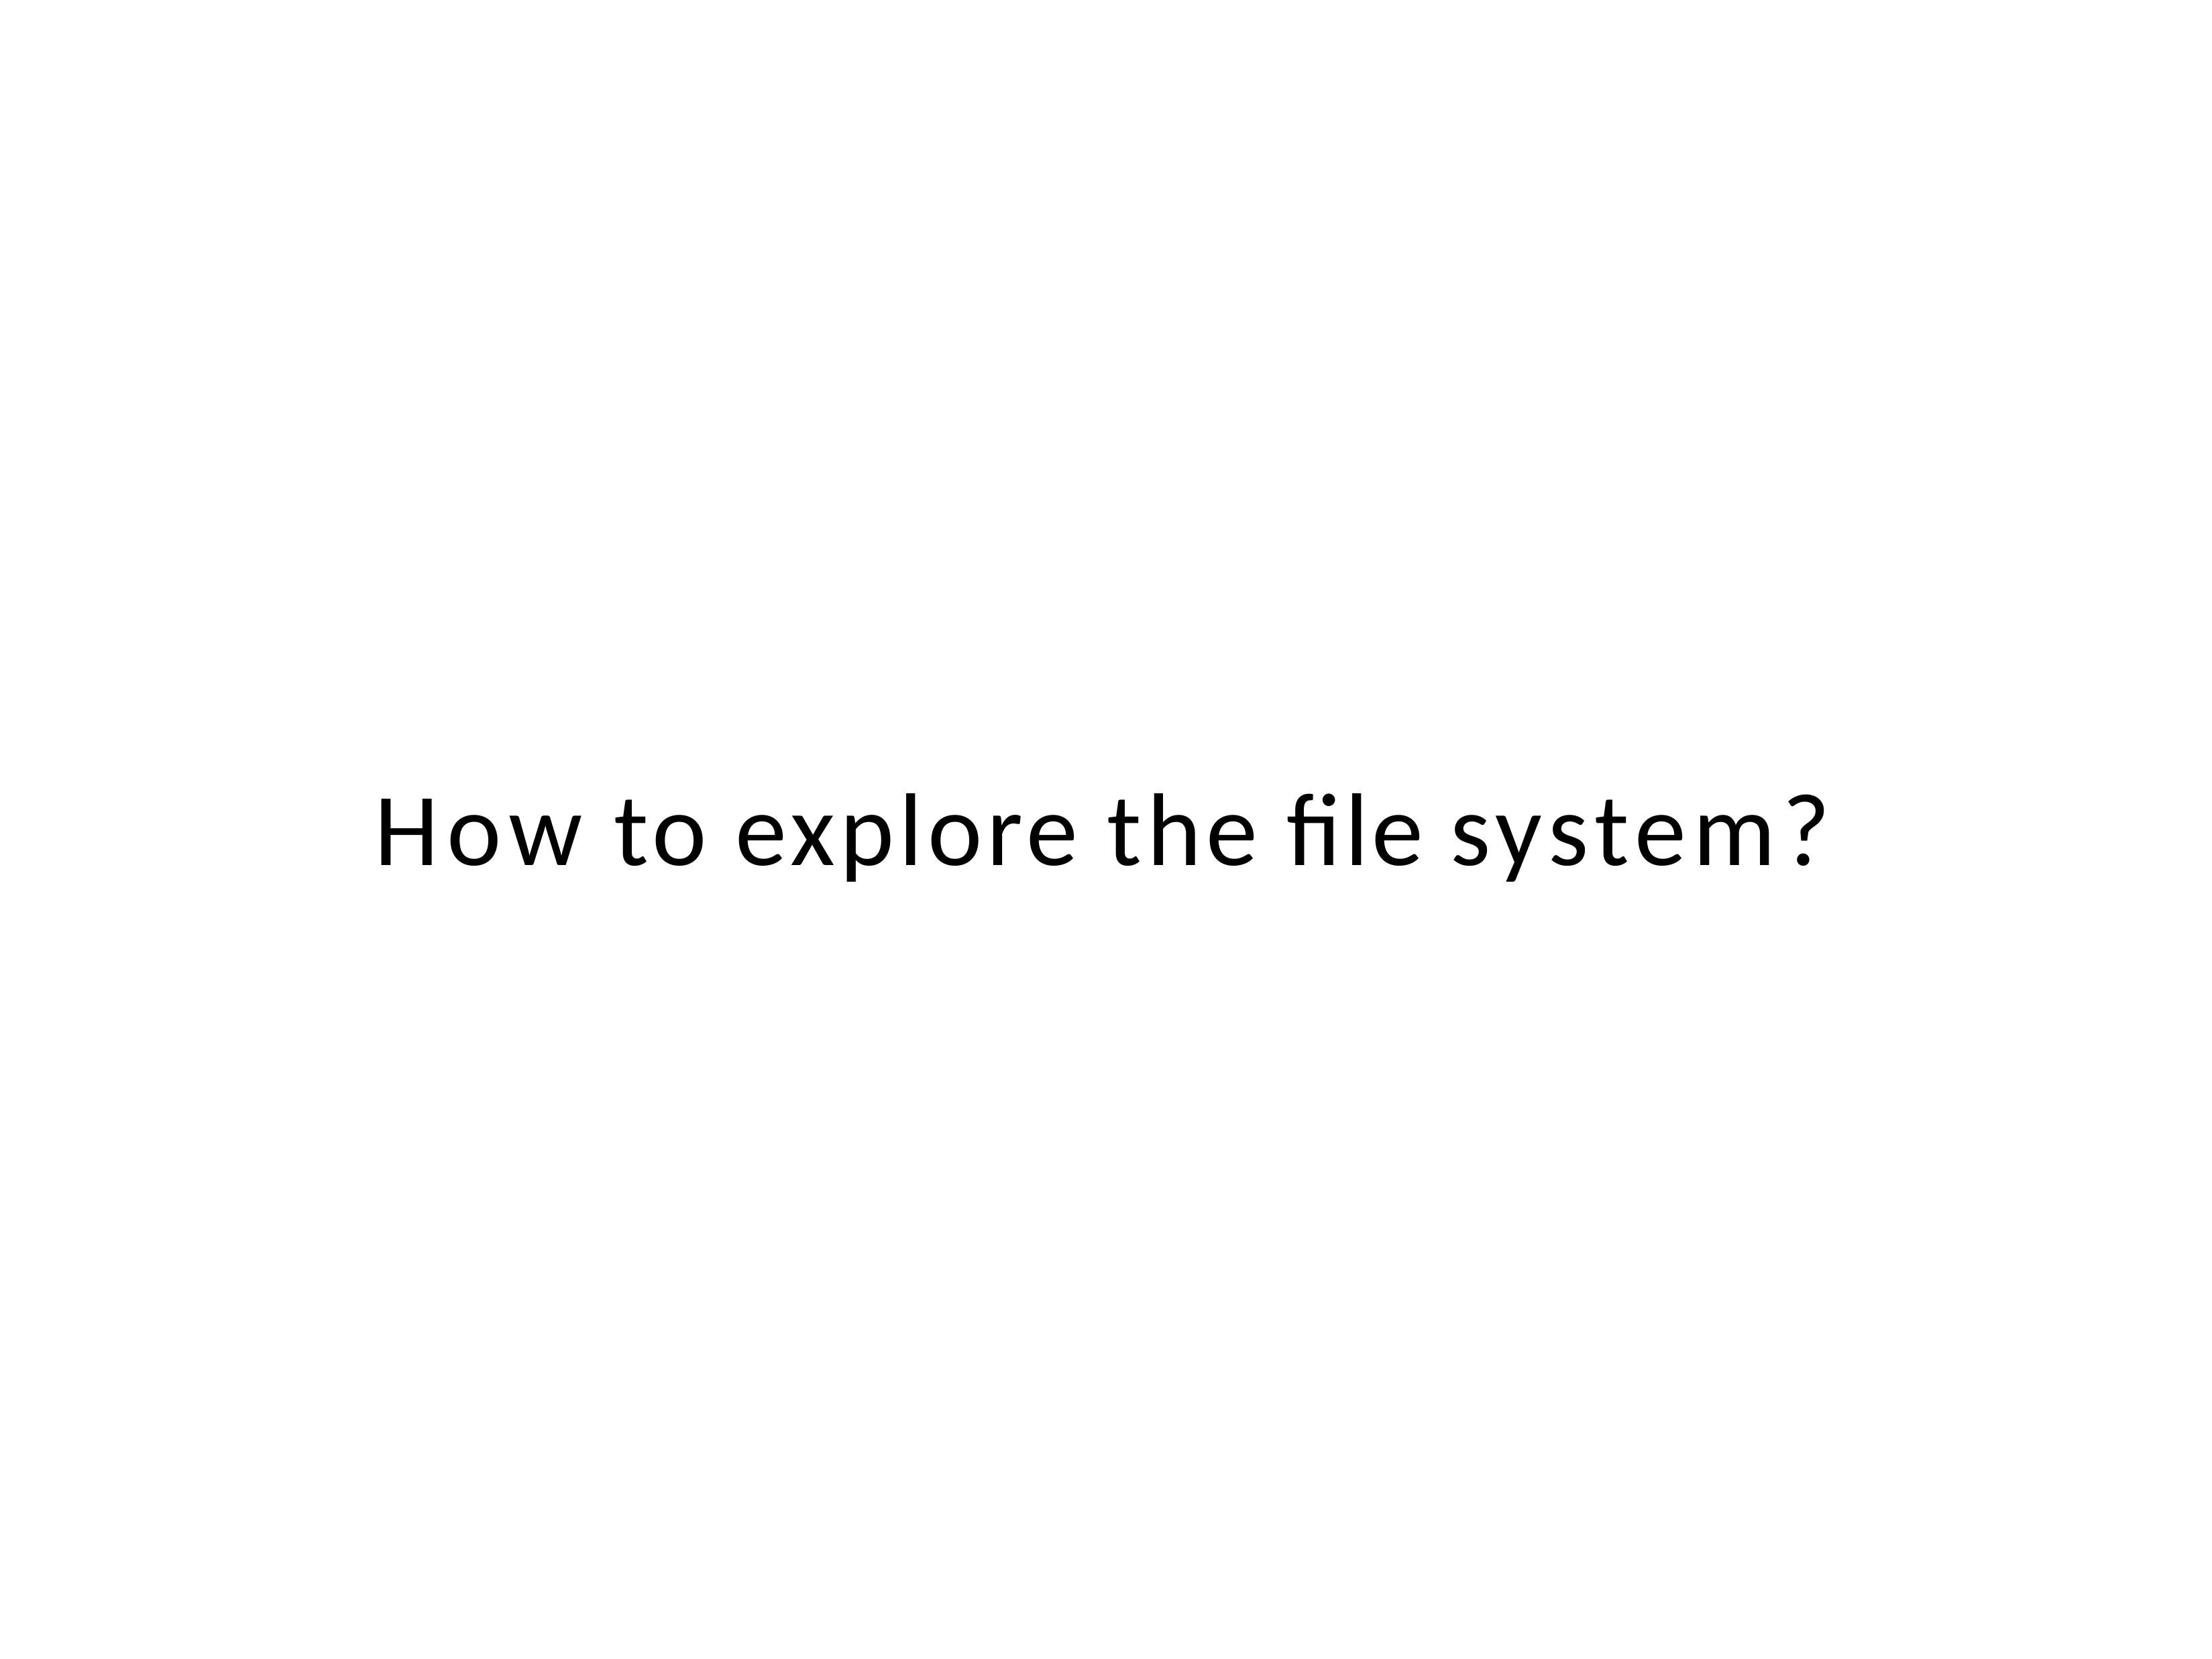

# How to explore the file system?